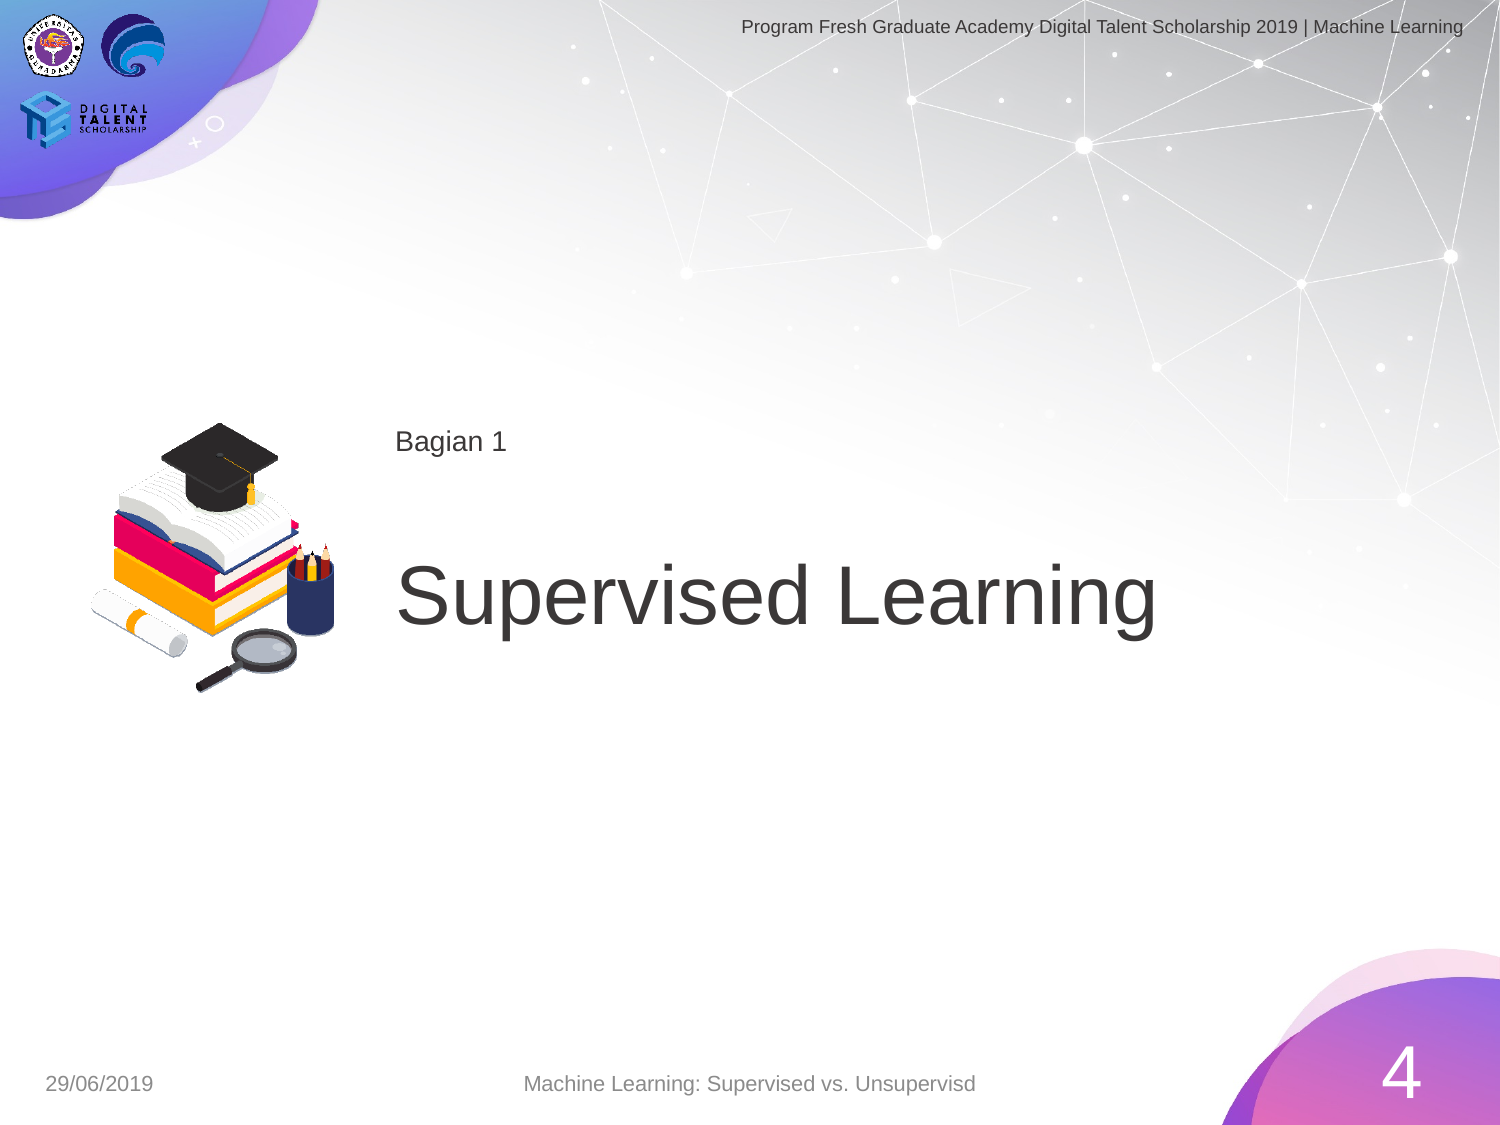

Bagian 1
# Supervised Learning
4
29/06/2019
Machine Learning: Supervised vs. Unsupervisd